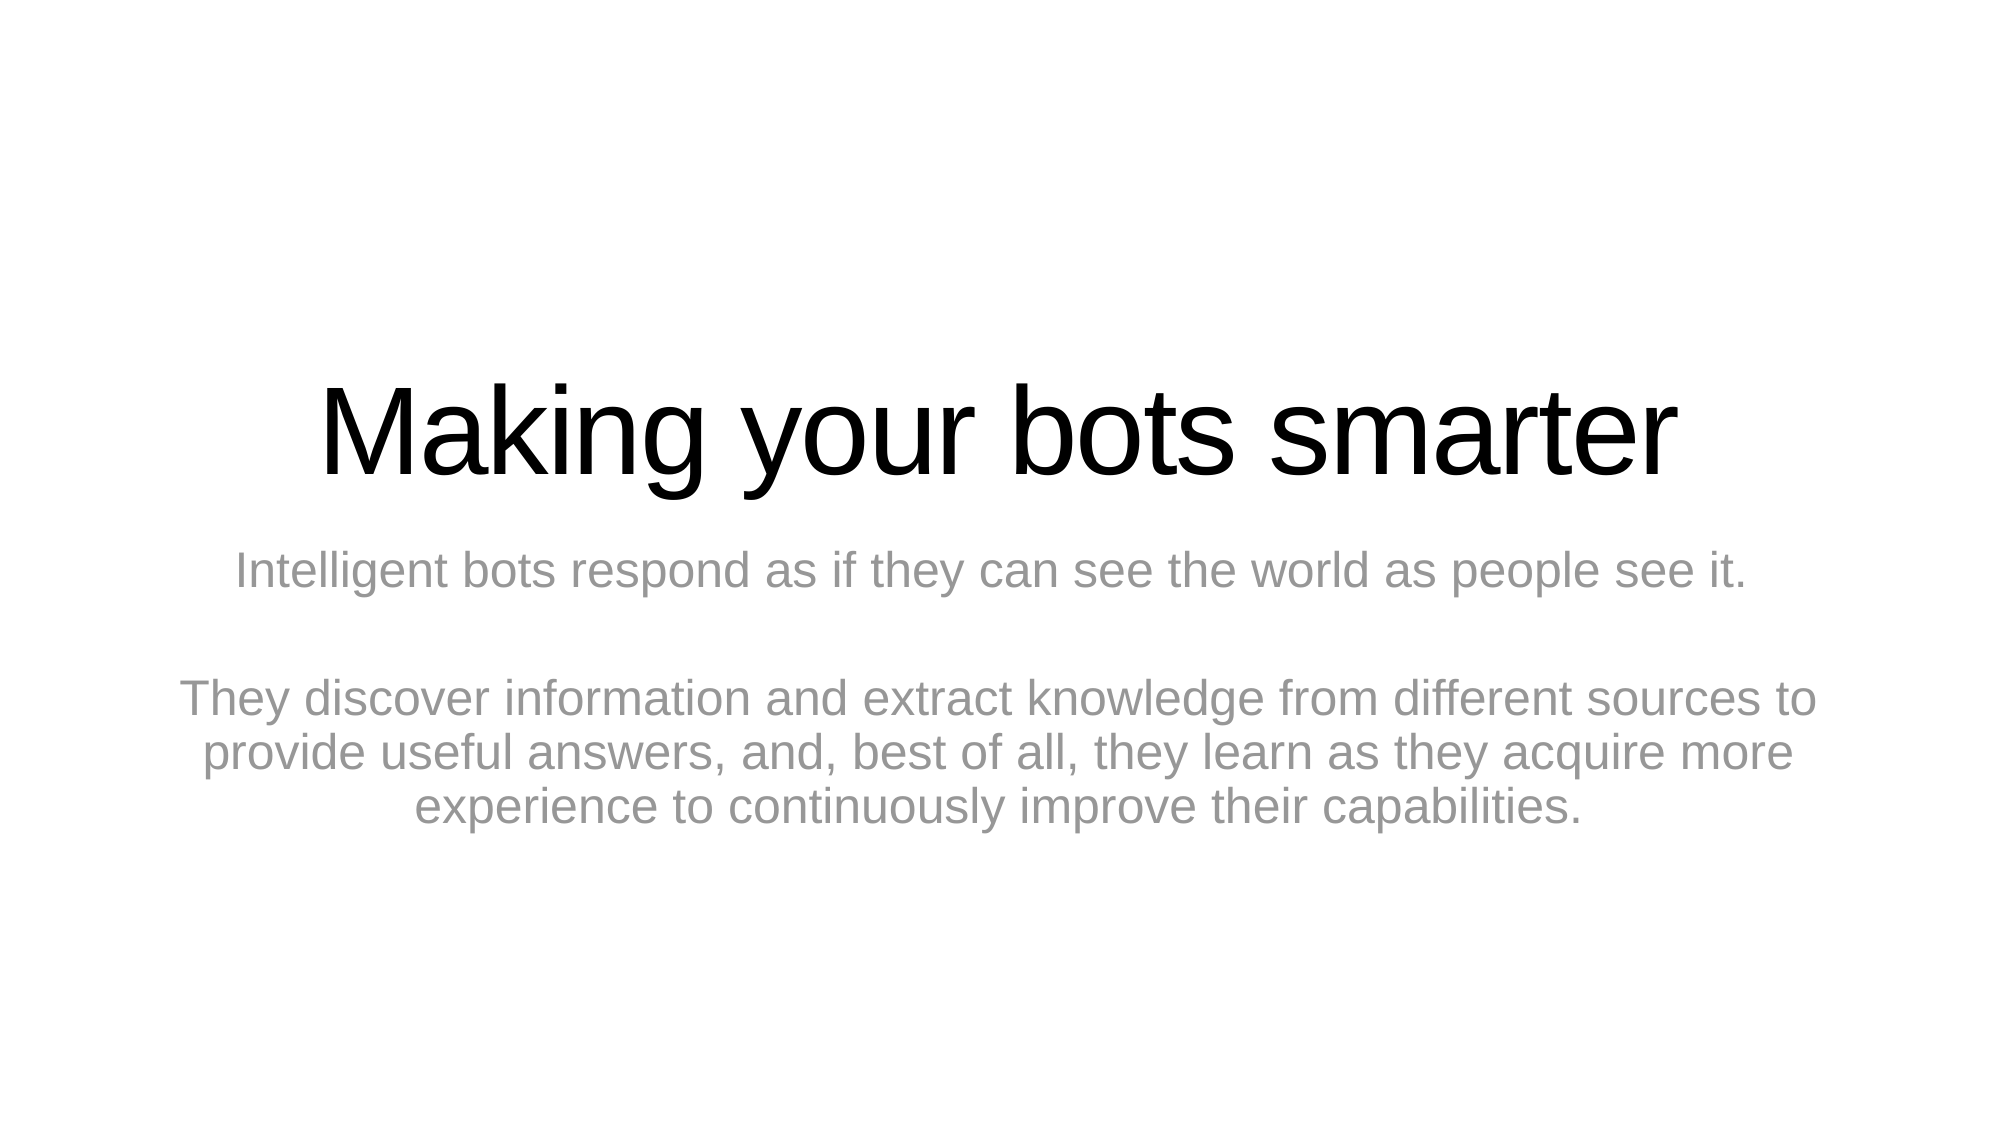

# Making your bots smarter
Intelligent bots respond as if they can see the world as people see it.

They discover information and extract knowledge from different sources to provide useful answers, and, best of all, they learn as they acquire more experience to continuously improve their capabilities.